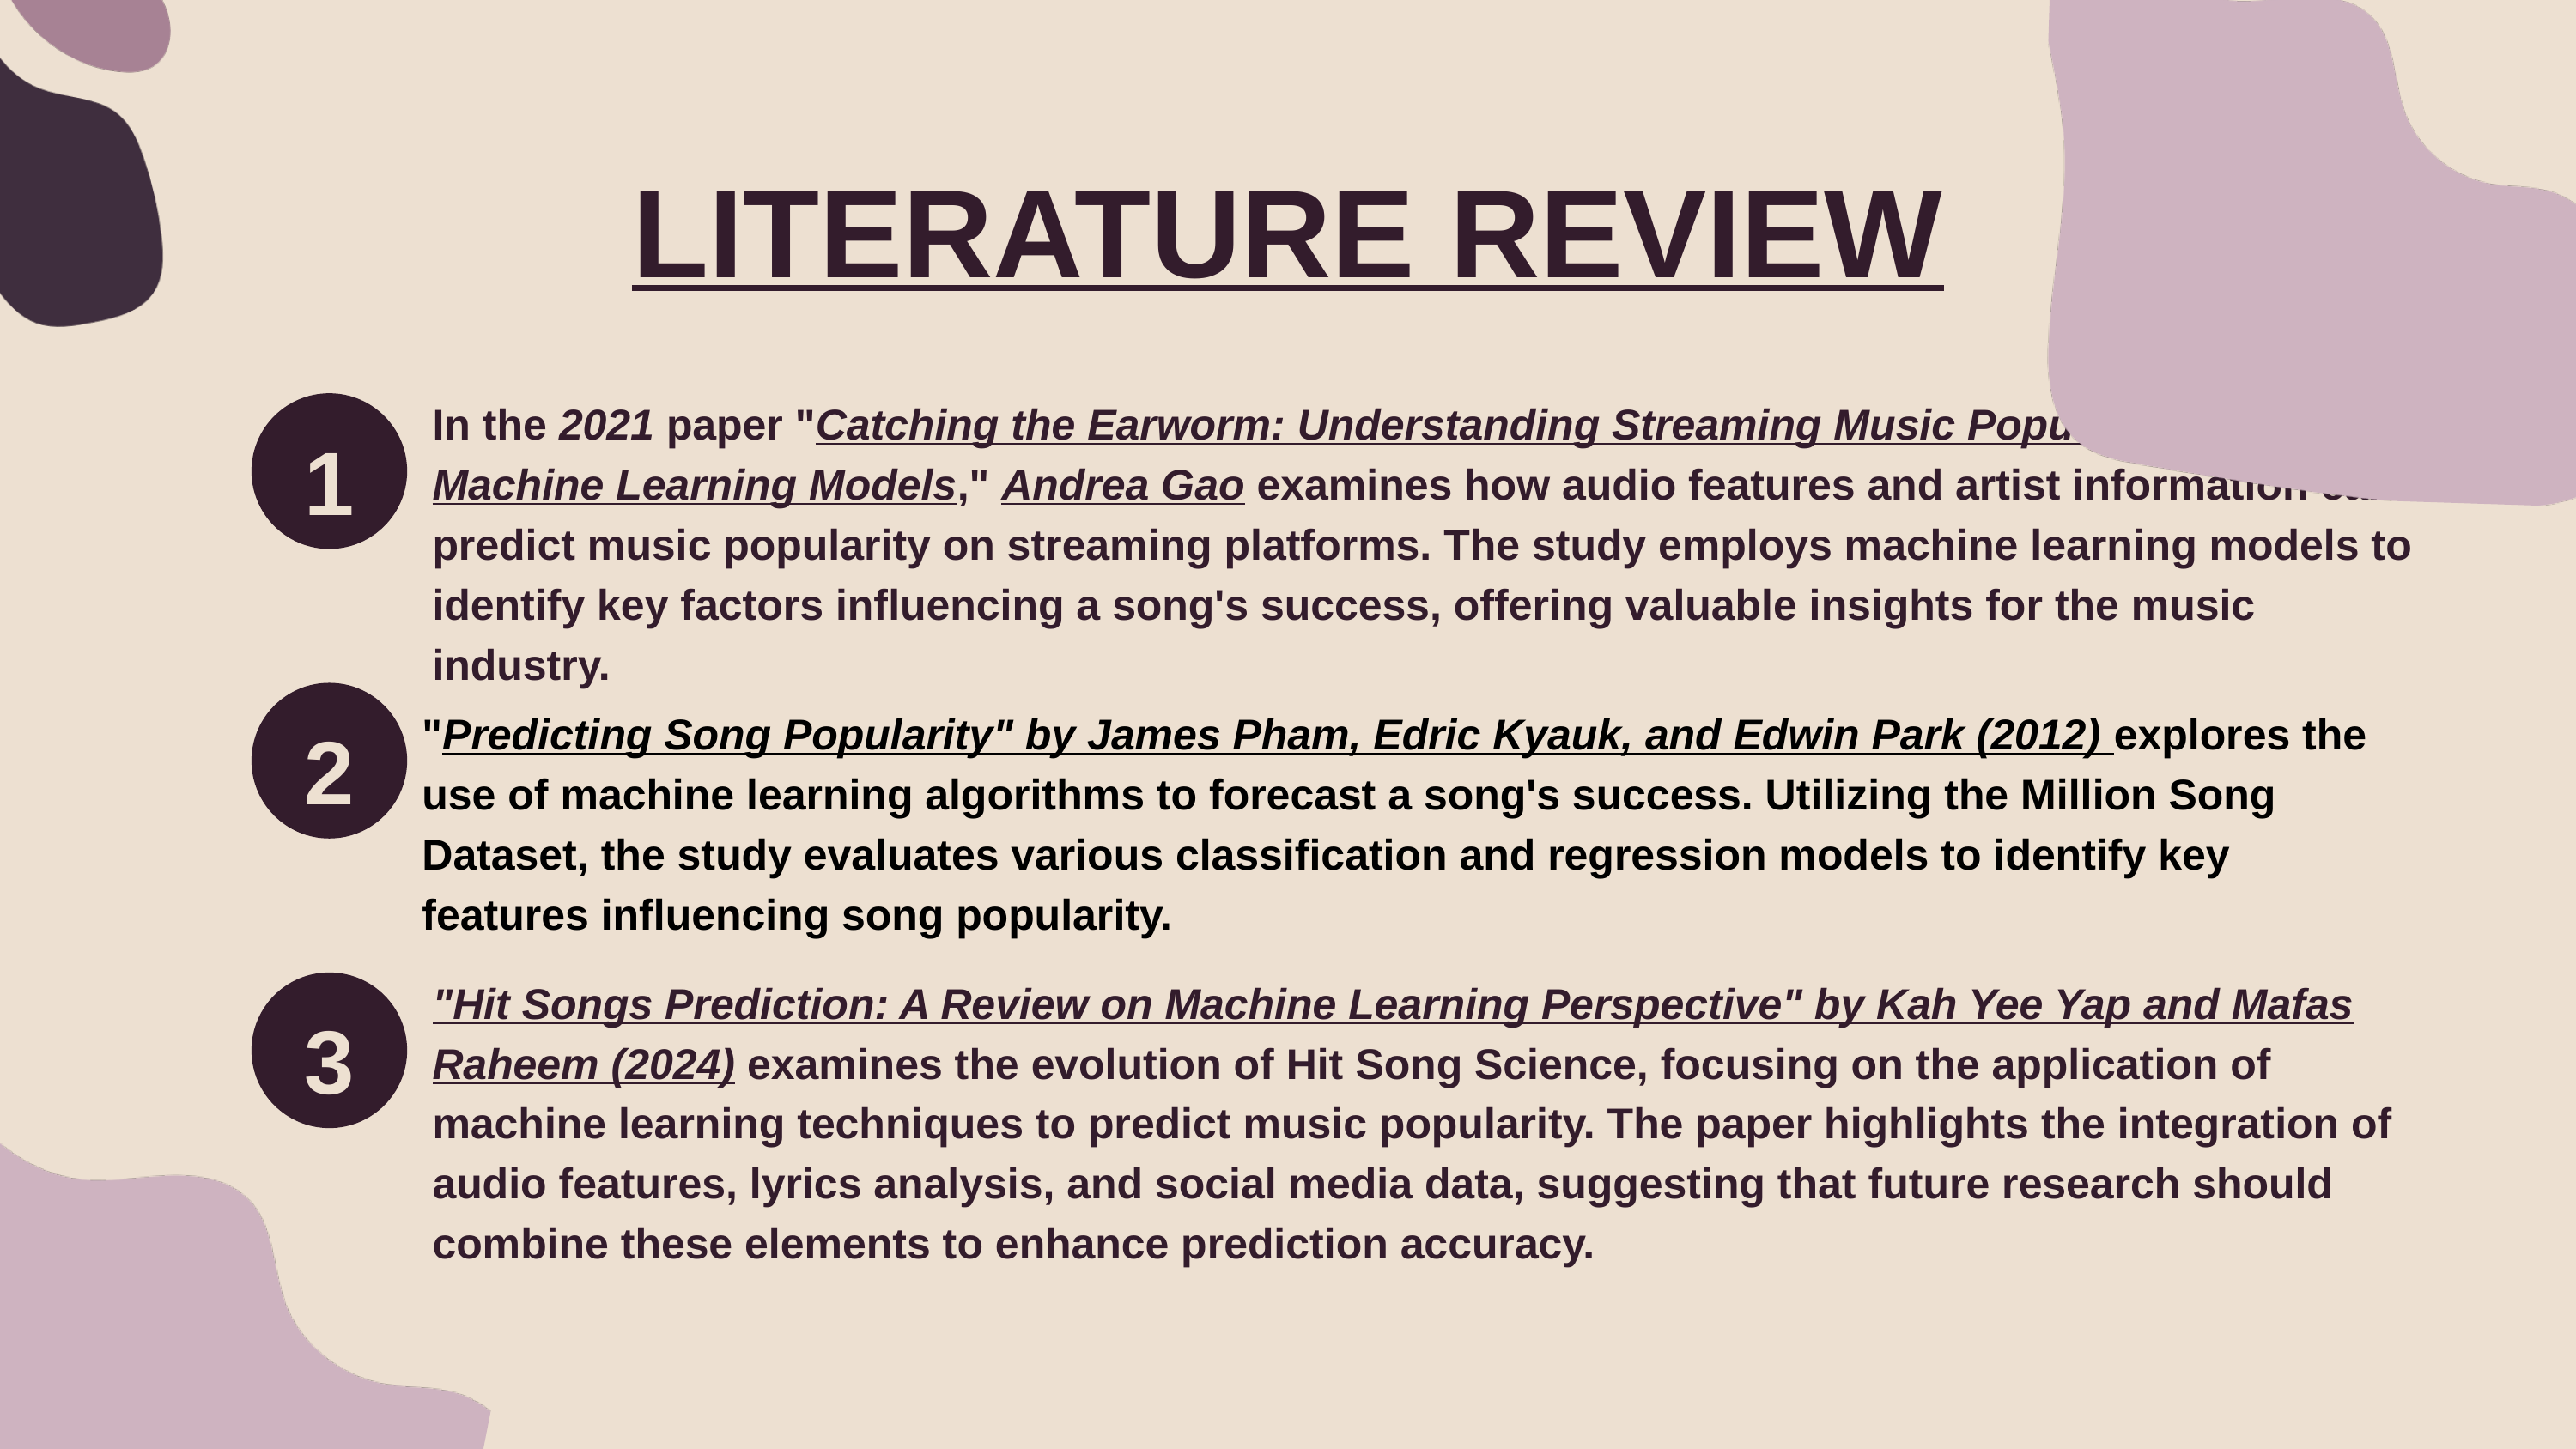

LITERATURE REVIEW

In the 2021 paper "Catching the Earworm: Understanding Streaming Music Popularity Using Machine Learning Models," Andrea Gao examines how audio features and artist information can predict music popularity on streaming platforms. The study employs machine learning models to identify key factors influencing a song's success, offering valuable insights for the music industry.
1

2
"Hit Songs Prediction: A Review on Machine Learning Perspective" by Kah Yee Yap and Mafas Raheem (2024) examines the evolution of Hit Song Science, focusing on the application of machine learning techniques to predict music popularity. The paper highlights the integration of audio features, lyrics analysis, and social media data, suggesting that future research should combine these elements to enhance prediction accuracy.

3
"Predicting Song Popularity" by James Pham, Edric Kyauk, and Edwin Park (2012) explores the use of machine learning algorithms to forecast a song's success. Utilizing the Million Song Dataset, the study evaluates various classification and regression models to identify key features influencing song popularity.